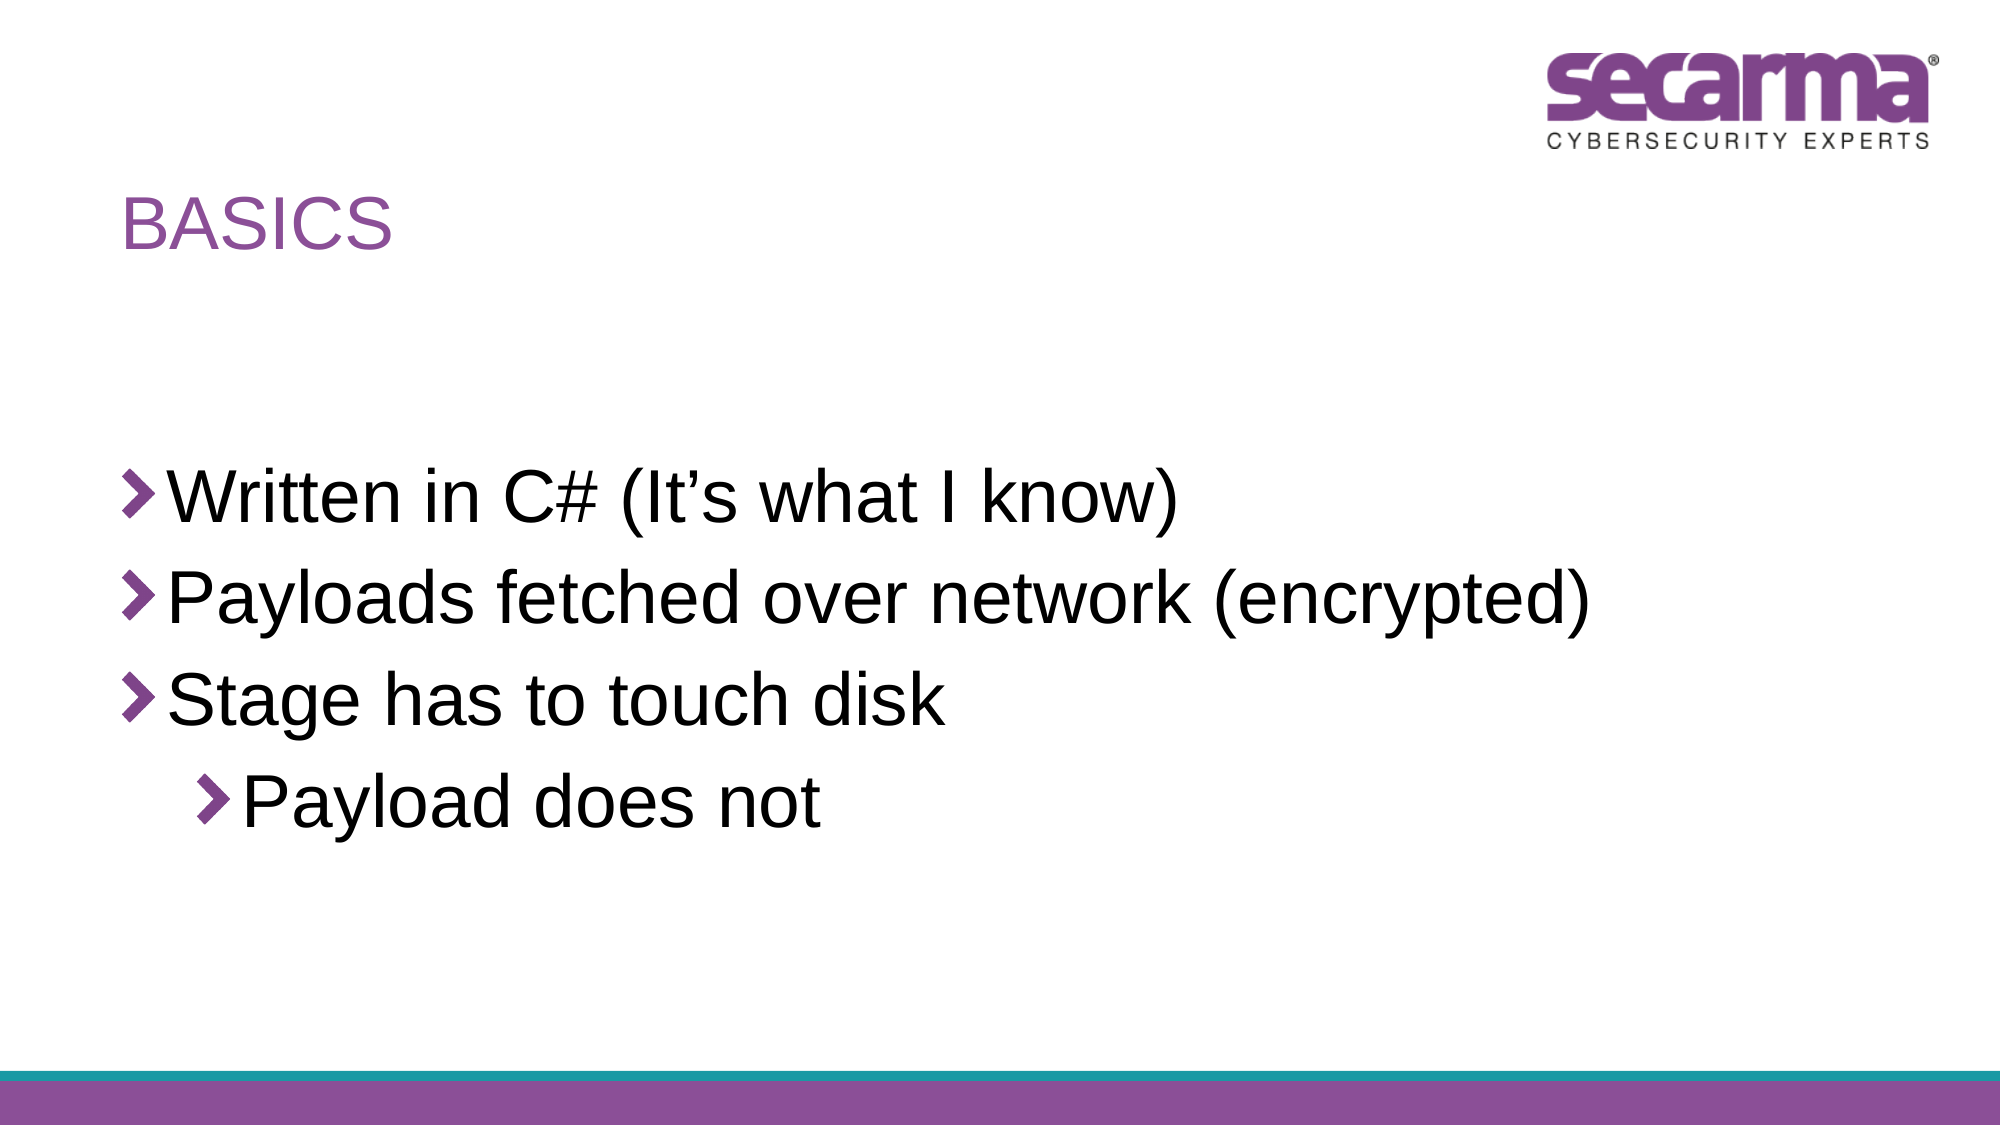

# Basics
Written in C# (It’s what I know)
Payloads fetched over network (encrypted)
Stage has to touch disk
Payload does not